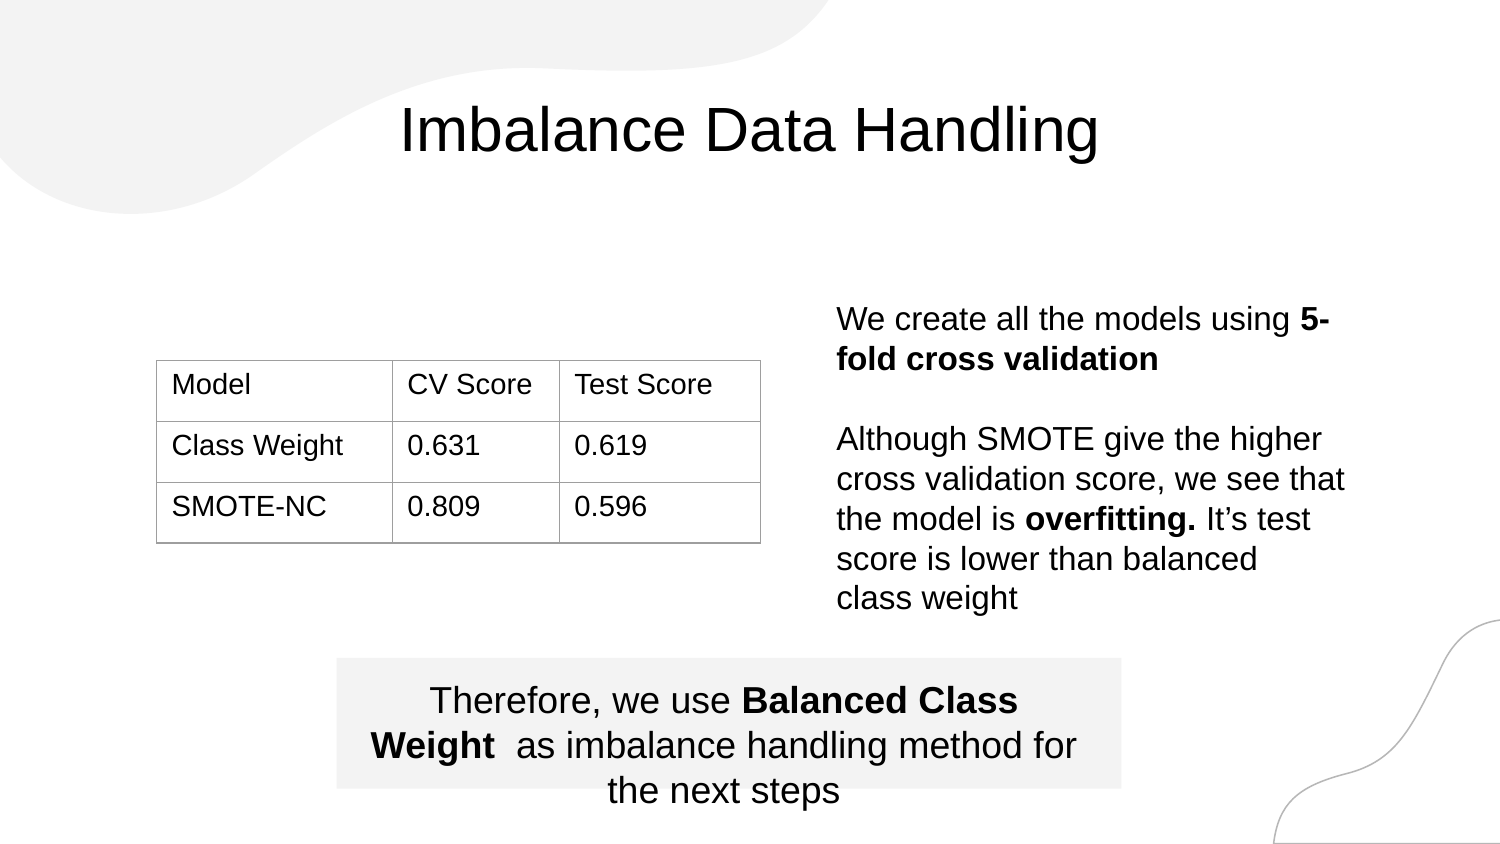

# Imbalance Data Handling
We create all the models using 5-fold cross validation

Although SMOTE give the higher cross validation score, we see that the model is overfitting. It’s test score is lower than balanced class weight

| Model | CV Score | Test Score |
| --- | --- | --- |
| Class Weight | 0.631 | 0.619 |
| SMOTE-NC | 0.809 | 0.596 |

Therefore, we use Balanced Class Weight  as imbalance handling method for the next steps